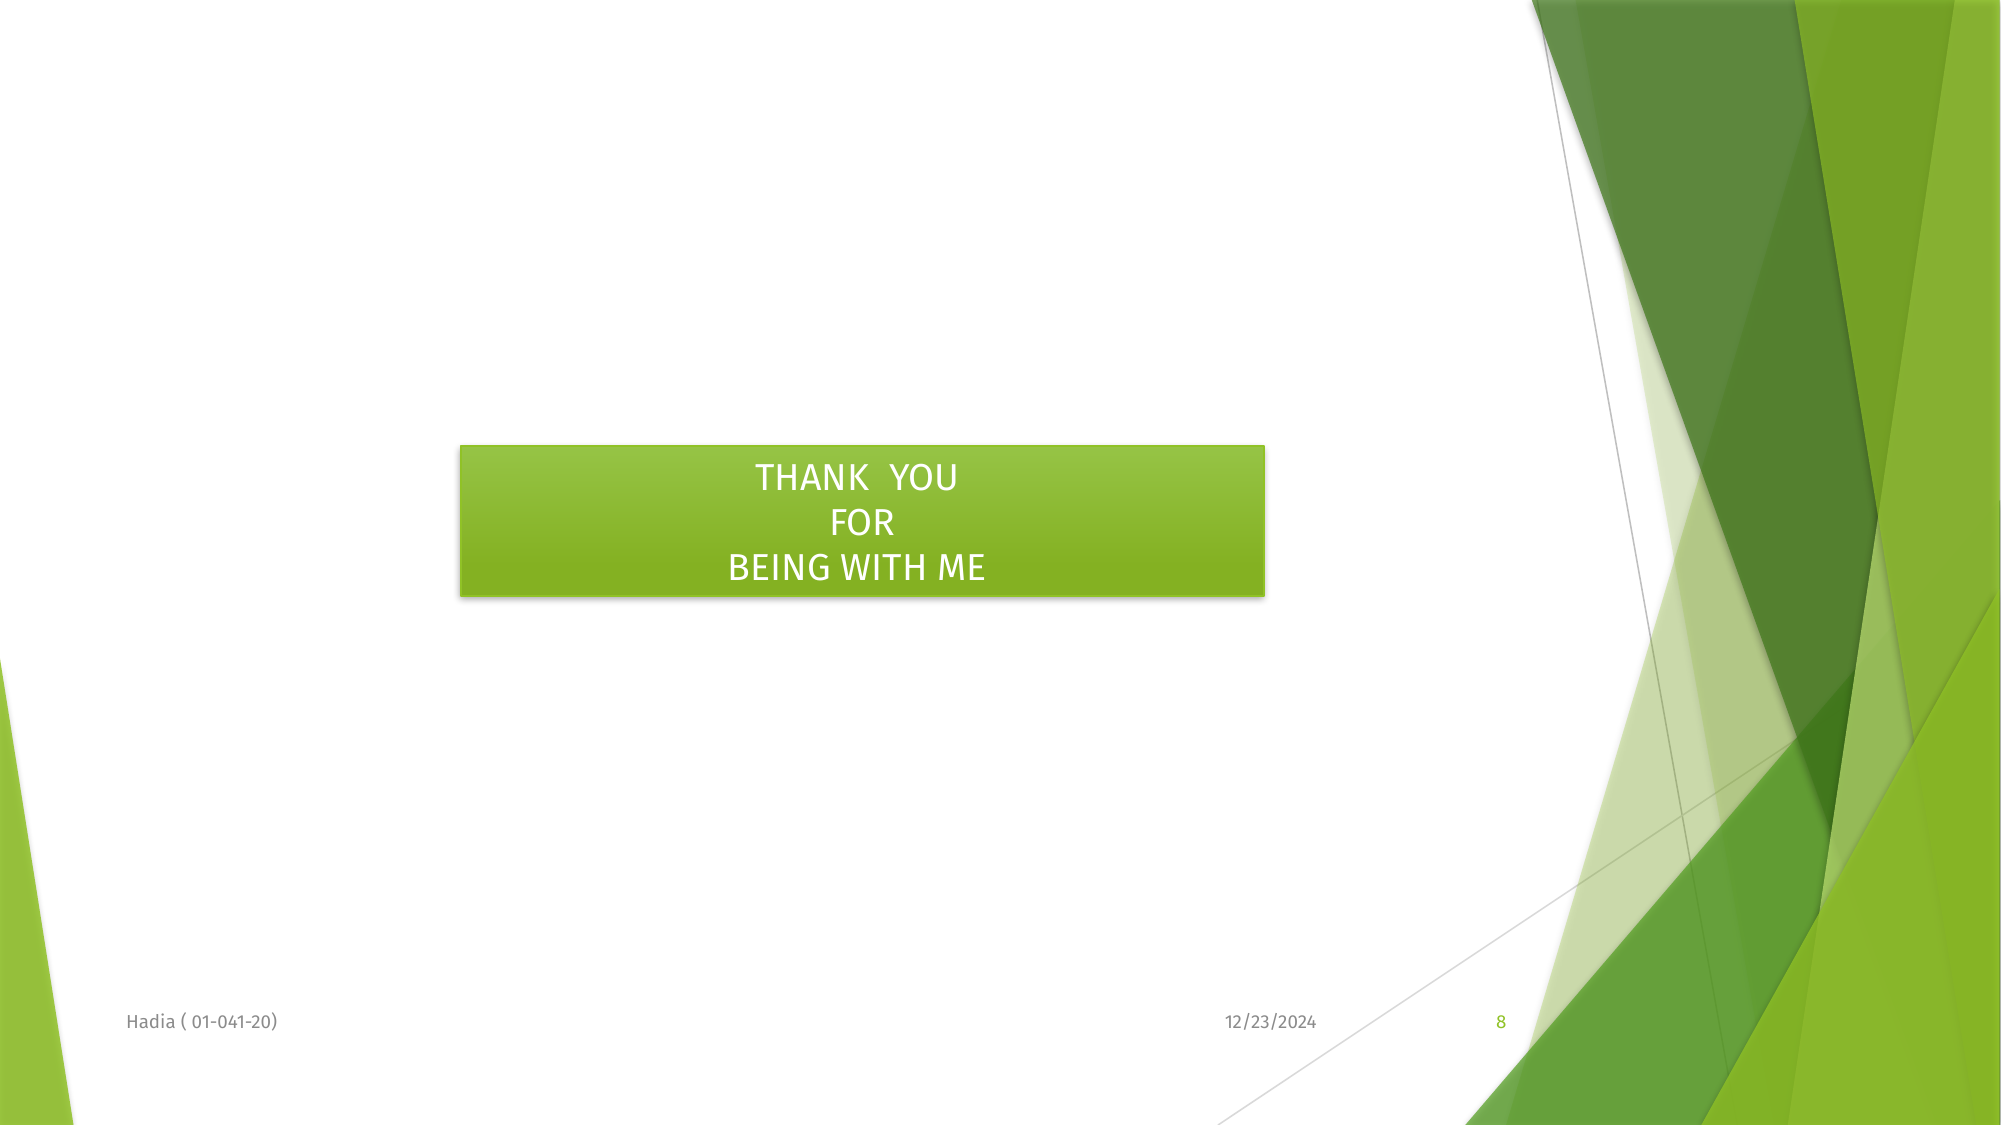

THANK  YOU
 FOR
BEING WITH ME
Hadia ( 01-041-20)
12/23/2024
8